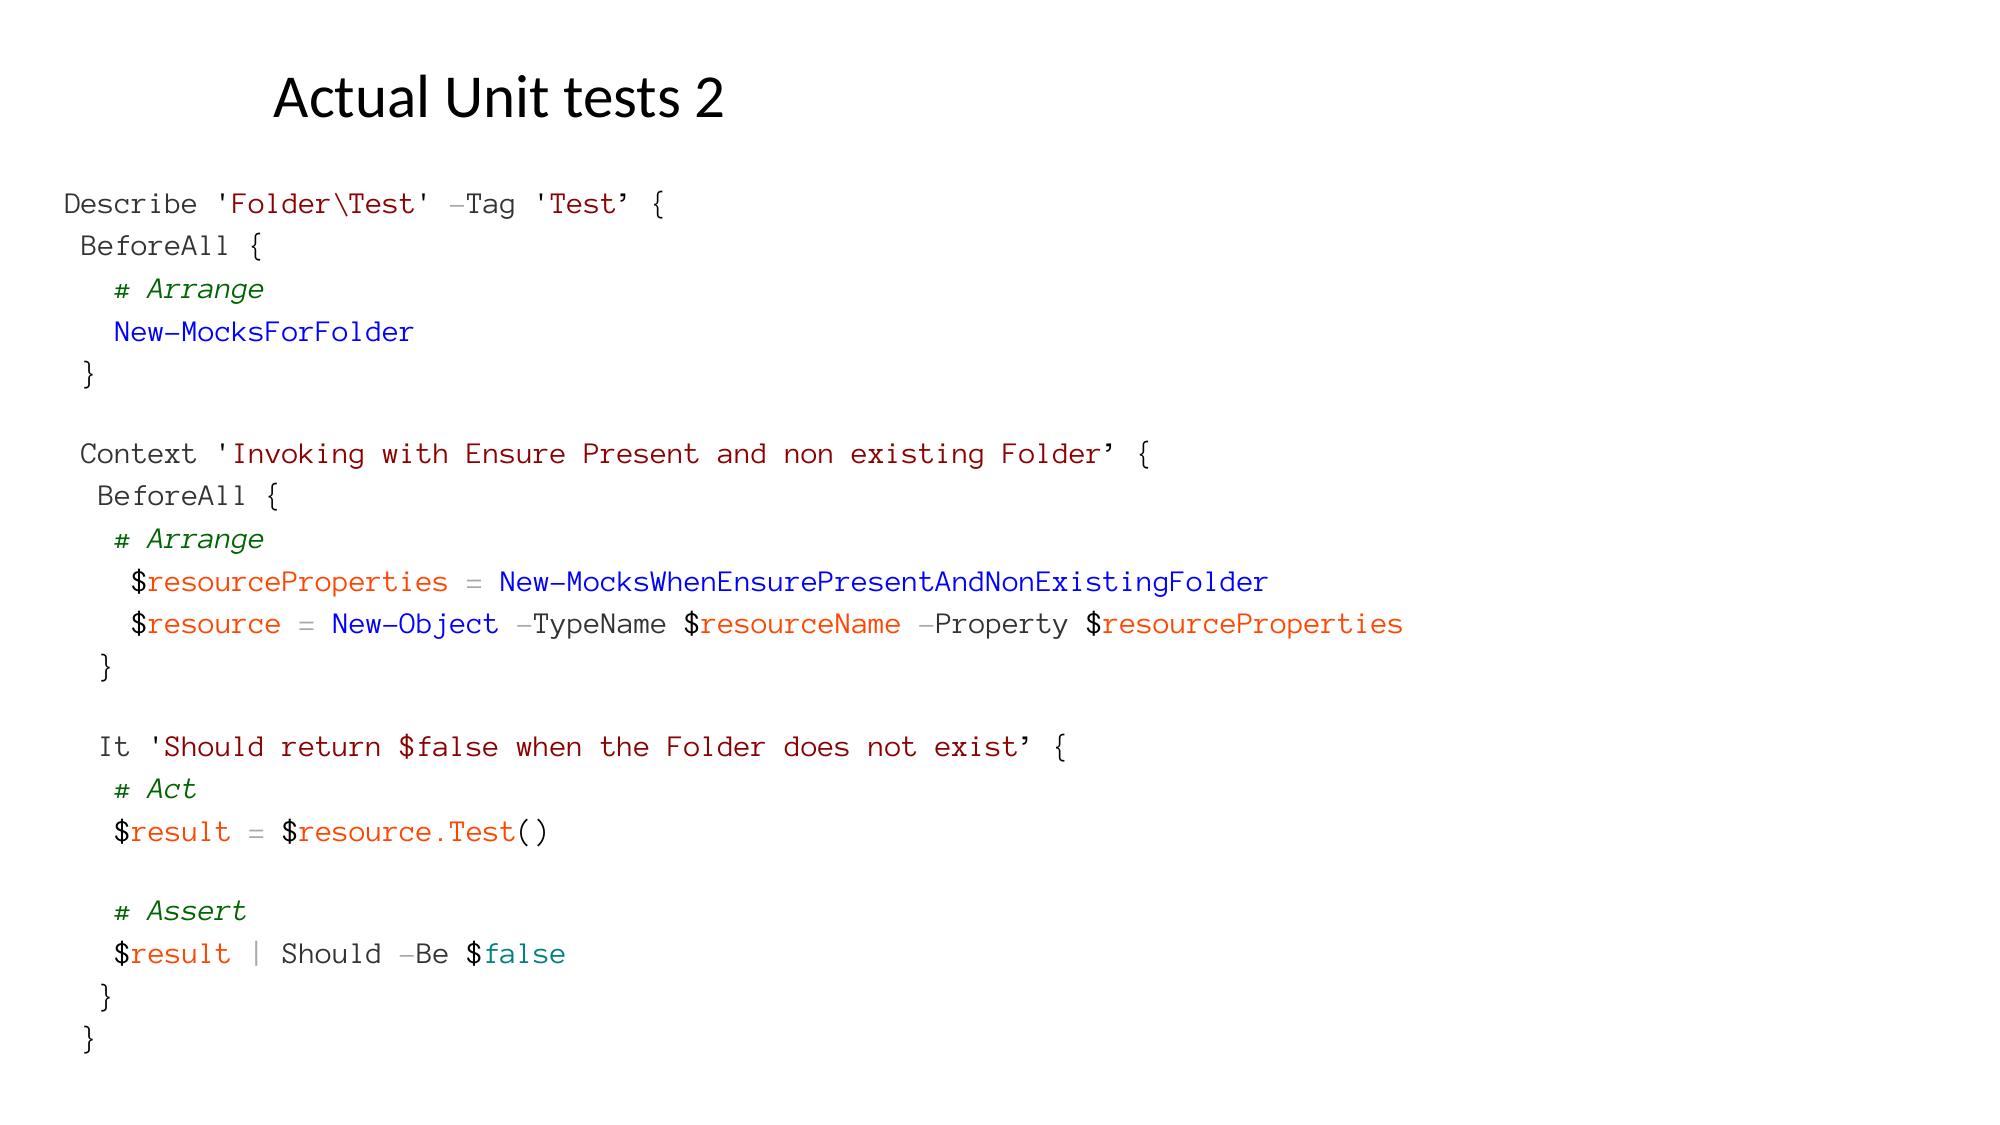

# Actual Unit tests 2
Describe 'Folder\Test' -Tag 'Test’ {
 BeforeAll {
   # Arrange
   New-MocksForFolder
 }
 Context 'Invoking with Ensure Present and non existing Folder’ {
  BeforeAll {
   # Arrange
    $resourceProperties = New-MocksWhenEnsurePresentAndNonExistingFolder
    $resource = New-Object -TypeName $resourceName -Property $resourceProperties
  }
  It 'Should return $false when the Folder does not exist’ {
   # Act
   $result = $resource.Test()
   # Assert
   $result | Should -Be $false
  }
 }